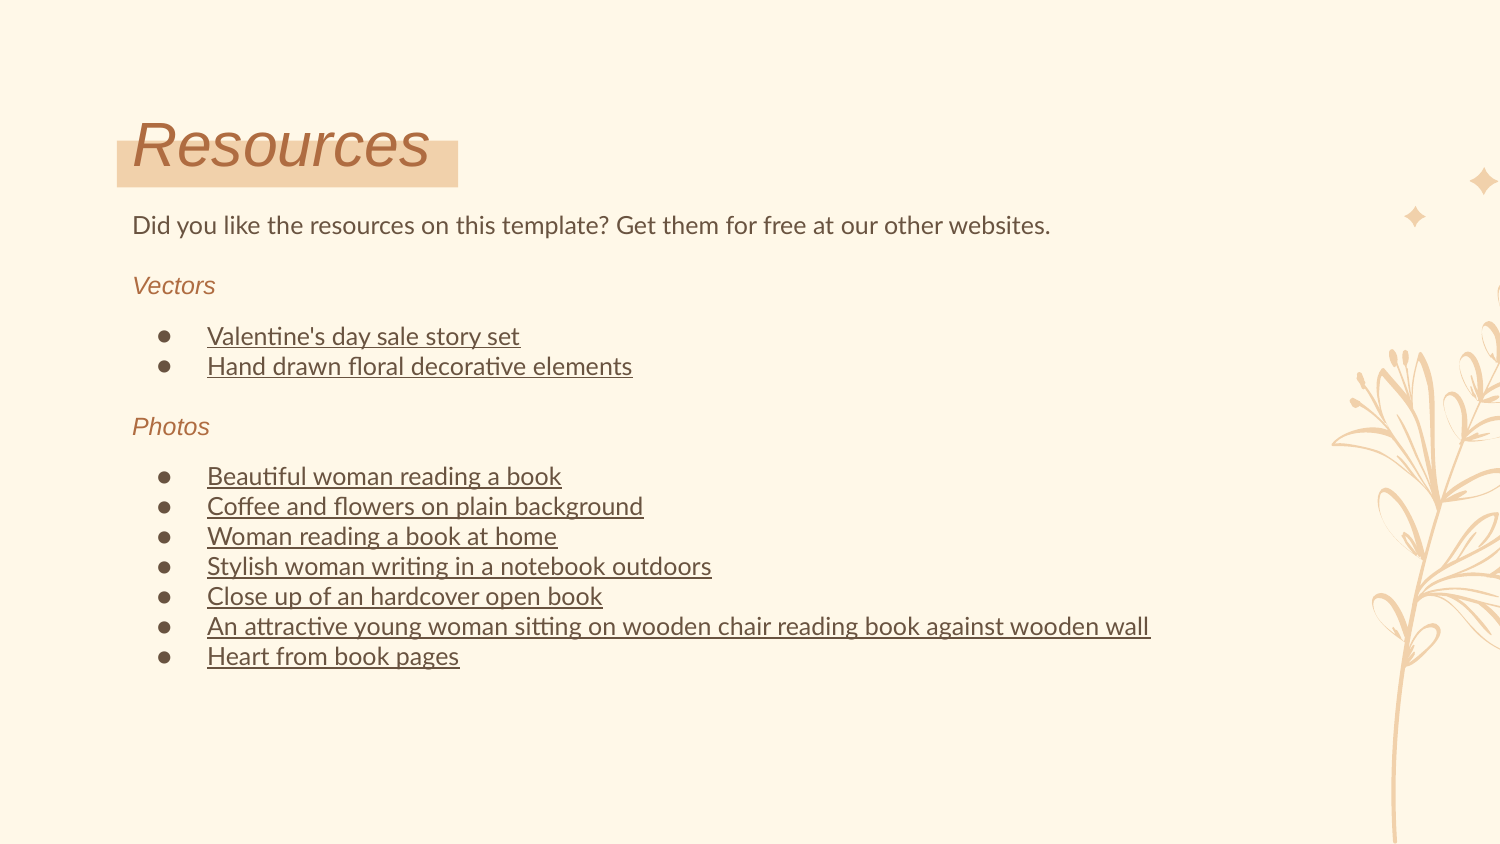

# Resources

Did you like the resources on this template? Get them for free at our other websites.

Vectors
Valentine's day sale story set
Hand drawn floral decorative elements

Photos
Beautiful woman reading a book
Coffee and flowers on plain background
Woman reading a book at home
Stylish woman writing in a notebook outdoors
Close up of an hardcover open book
An attractive young woman sitting on wooden chair reading book against wooden wall
Heart from book pages